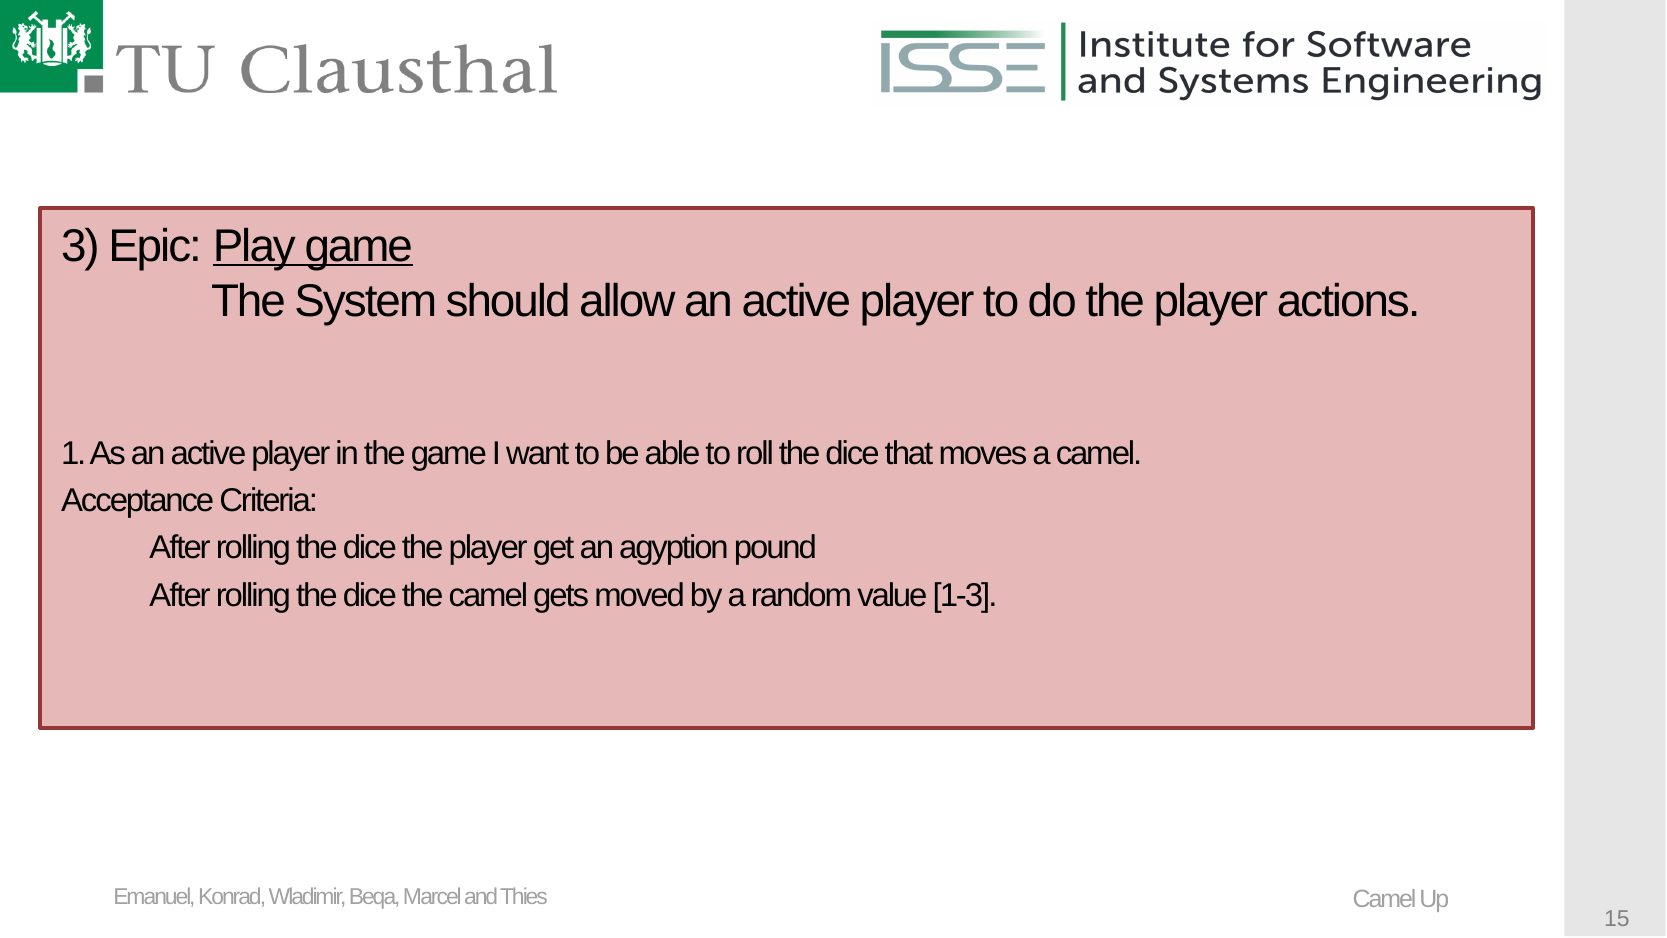

3) Epic: Play game
	The System should allow an active player to do the player actions.
# 1. As an active player in the game I want to be able to roll the dice that moves a camel.
Acceptance Criteria:
            After rolling the dice the player get an agyption pound
            After rolling the dice the camel gets moved by a random value [1-3].

Emanuel, Konrad, Wladimir, Beqa, Marcel and Thies

Camel Up
15